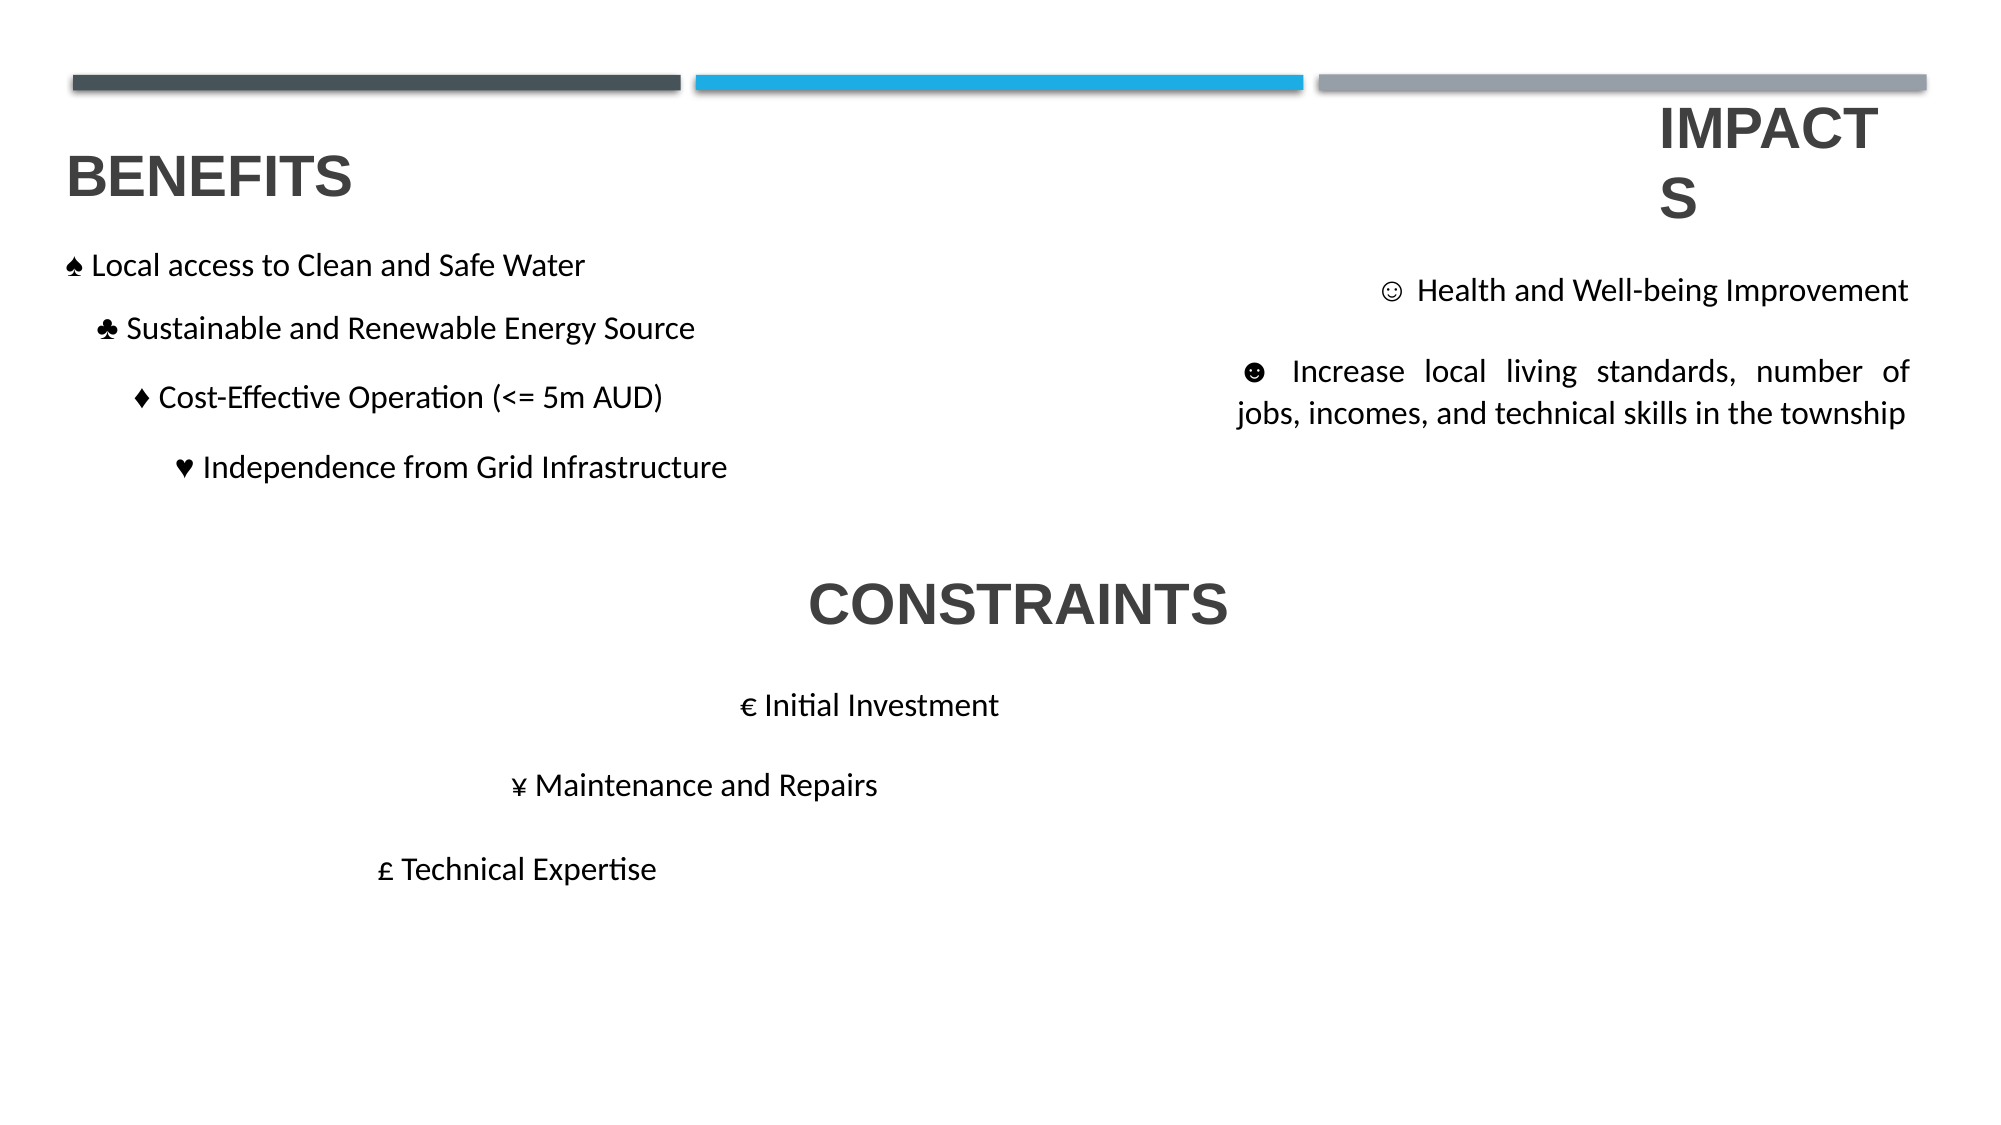

# benefits
IMPACTS
♠ Local access to Clean and Safe Water
☺ Health and Well-being Improvement
♣ Sustainable and Renewable Energy Source
☻ Increase local living standards, number of jobs, incomes, and technical skills in the township
♦ Cost-Effective Operation (<= 5m AUD)
♥ Independence from Grid Infrastructure
Constraints
€ Initial Investment
¥ Maintenance and Repairs
£ Technical Expertise